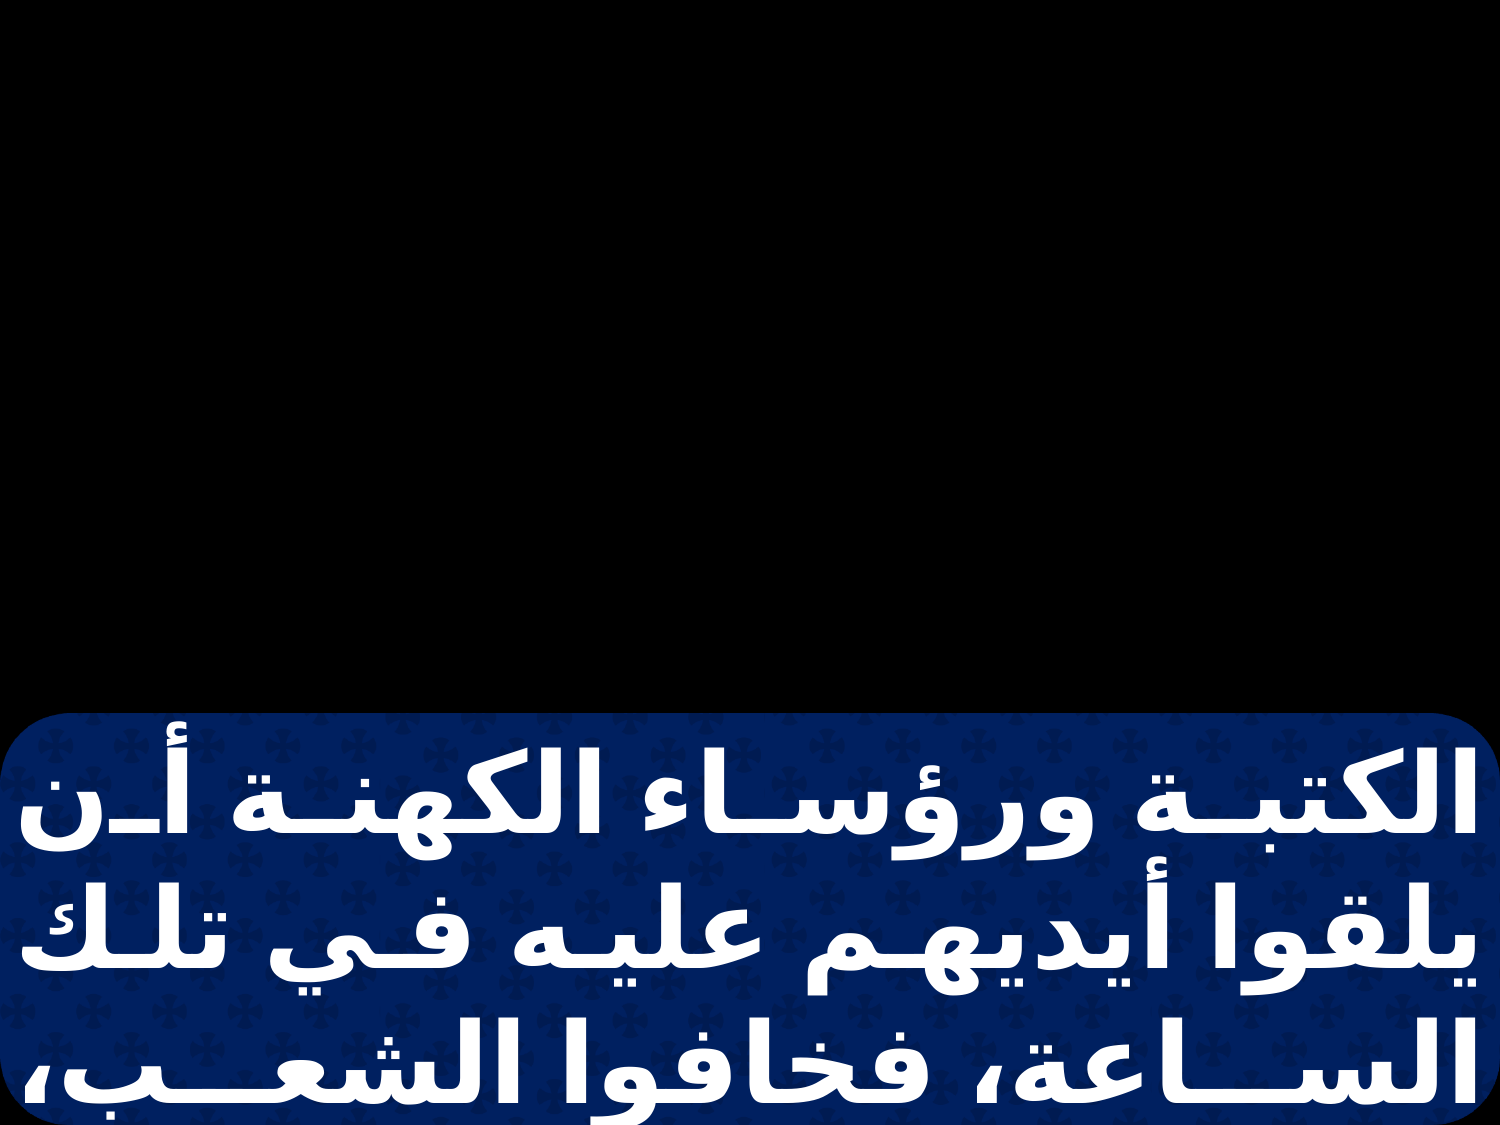

الكتبة ورؤساء الكهنة أن يلقوا أيديهم عليه في تلك الساعة، فخافوا الشعب، لأنهم علموا أنه قال هذا المثل عليهم.